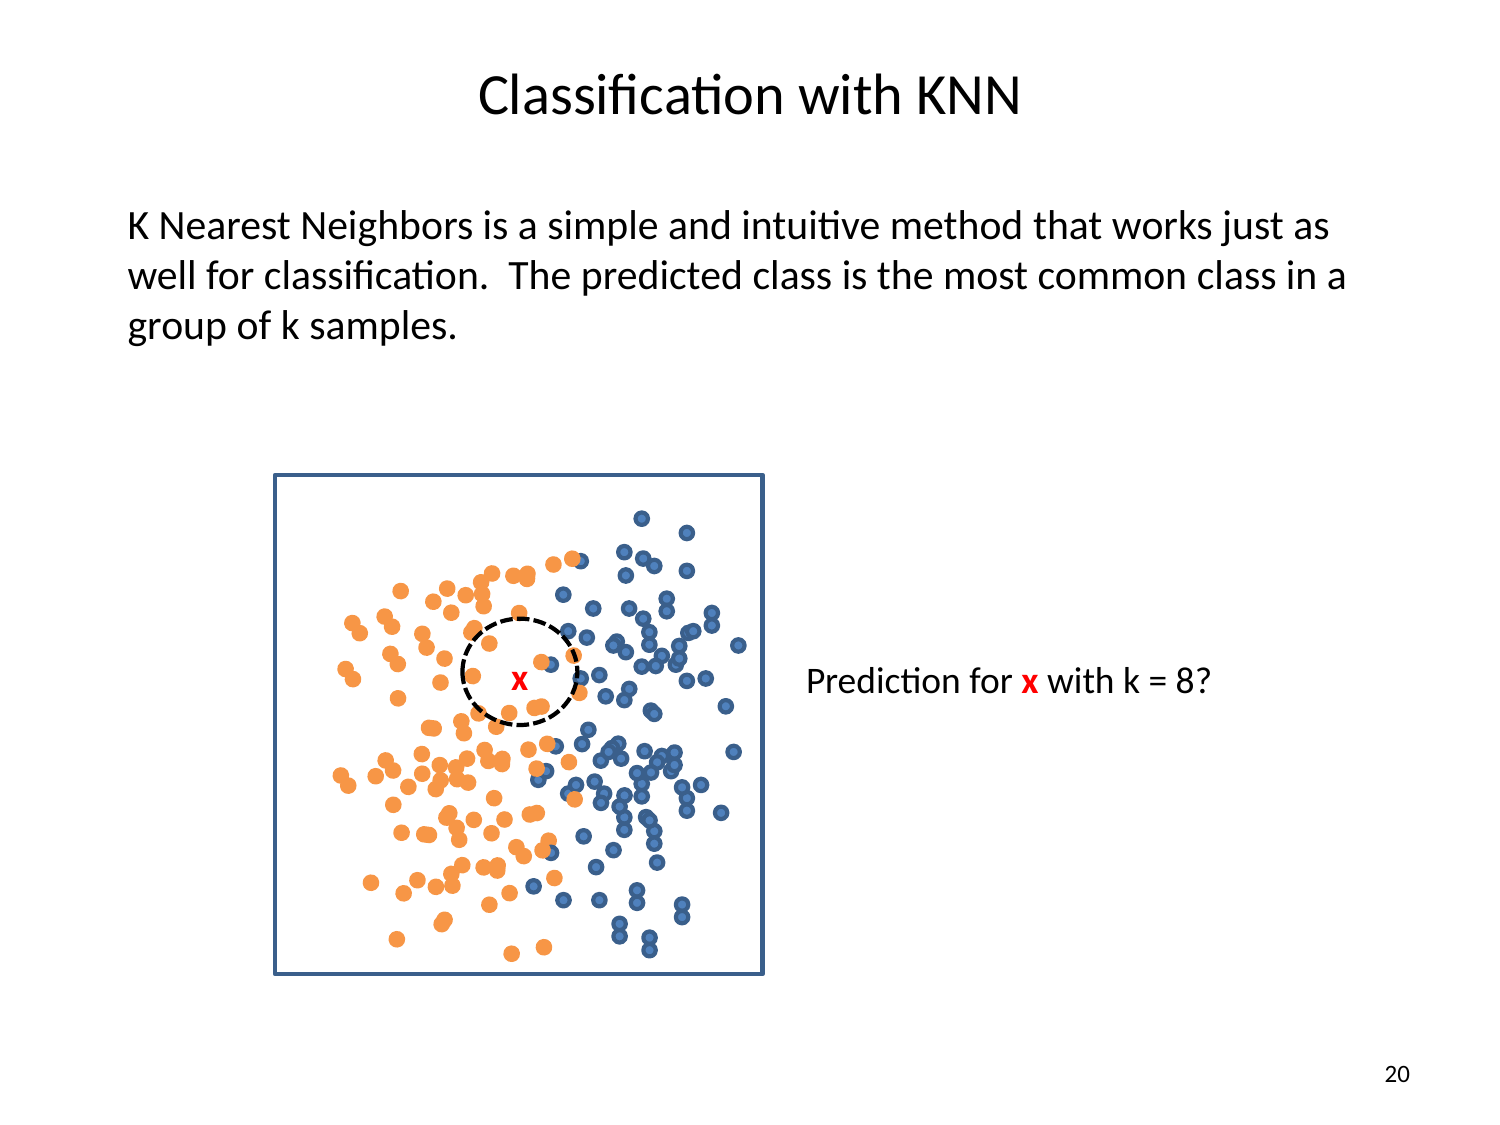

# Classification with KNN
K Nearest Neighbors is a simple and intuitive method that works just as well for classification.  The predicted class is the most common class in a group of k samples.

x
Prediction for x with k = 8?
20